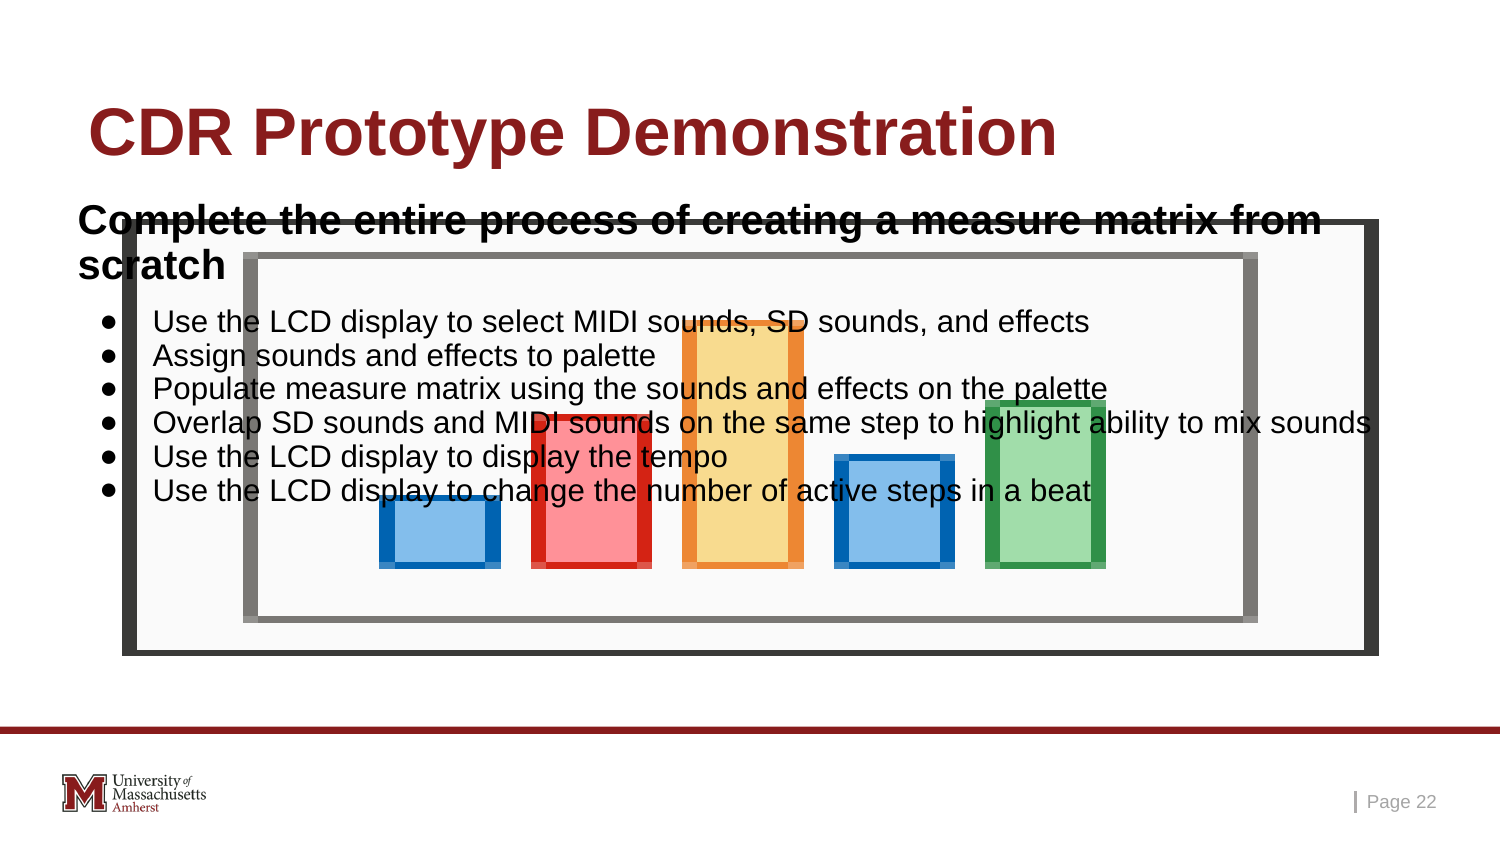

# CDR Prototype Demonstration
Complete the entire process of creating a measure matrix from scratch
Use the LCD display to select MIDI sounds, SD sounds, and effects
Assign sounds and effects to palette
Populate measure matrix using the sounds and effects on the palette
Overlap SD sounds and MIDI sounds on the same step to highlight ability to mix sounds
Use the LCD display to display the tempo
Use the LCD display to change the number of active steps in a beat

Page 22